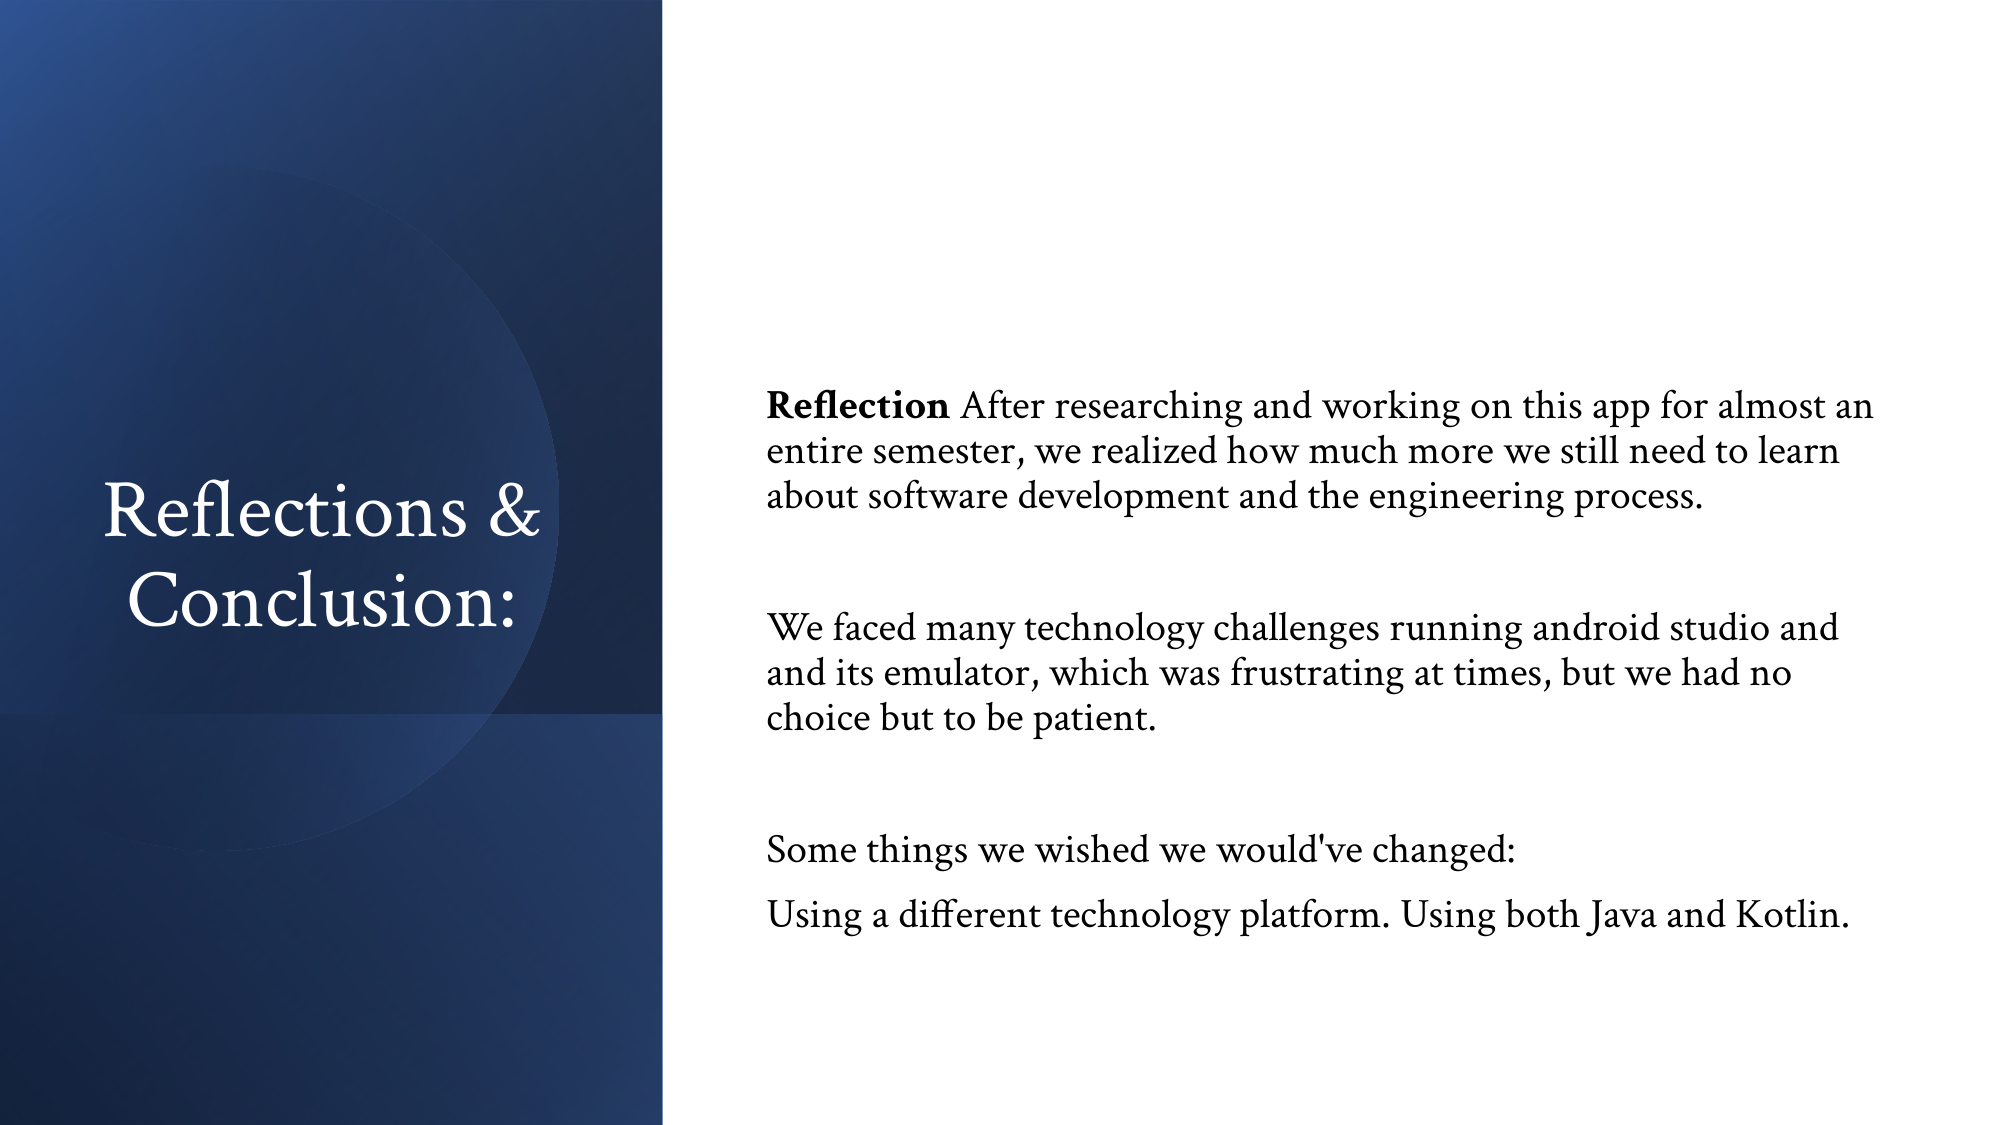

# Reflections & Conclusion:

Reflection After researching and working on this app for almost an entire semester, we realized how much more we still need to learn about software development and the engineering process.

We faced many technology challenges running android studio and and its emulator, which was frustrating at times, but we had no choice but to be patient.

Some things we wished we would've changed:
Using a different technology platform. Using both Java and Kotlin.